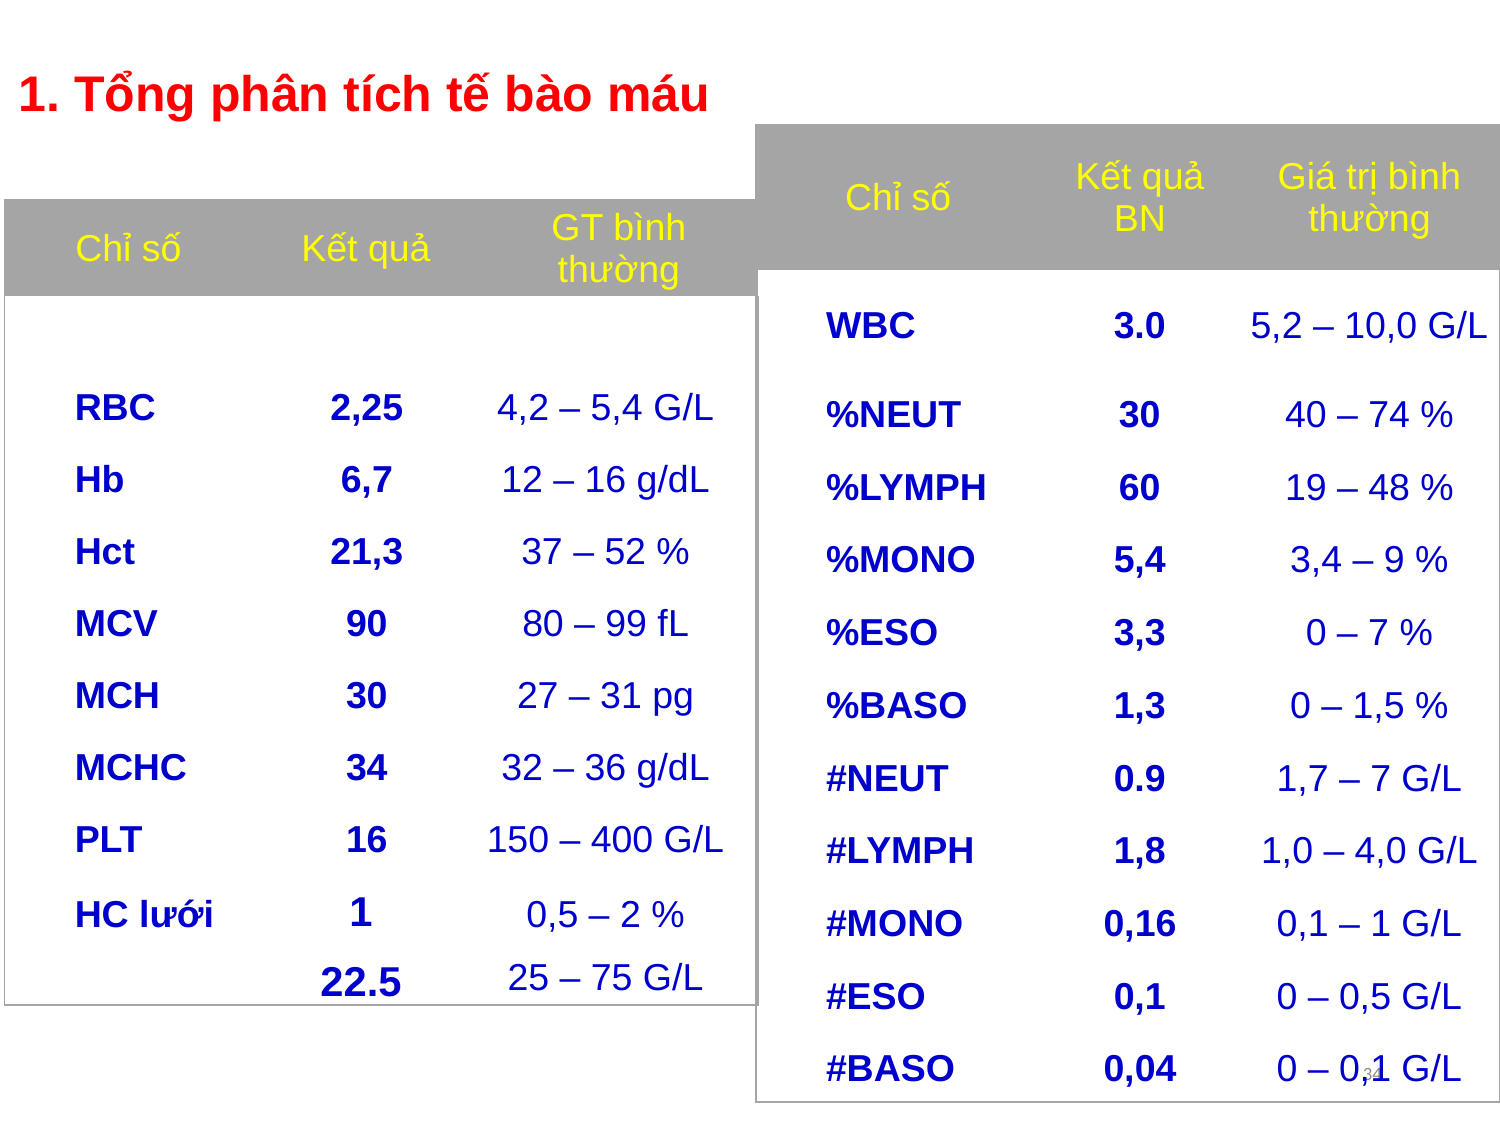

# 1. Tổng phân tích tế bào máu
| Chỉ số | Kết quả BN | Giá trị bình thường |
| --- | --- | --- |
| WBC | 3.0 | 5,2 – 10,0 G/L |
| %NEUT | 30 | 40 – 74 % |
| %LYMPH | 60 | 19 – 48 % |
| %MONO | 5,4 | 3,4 – 9 % |
| %ESO | 3,3 | 0 – 7 % |
| %BASO | 1,3 | 0 – 1,5 % |
| #NEUT | 0.9 | 1,7 – 7 G/L |
| #LYMPH | 1,8 | 1,0 – 4,0 G/L |
| #MONO | 0,16 | 0,1 – 1 G/L |
| #ESO | 0,1 | 0 – 0,5 G/L |
| #BASO | 0,04 | 0 – 0,1 G/L |
| Chỉ số | Kết quả |  |  | GT bình thường |
| --- | --- | --- | --- | --- |
|  |  |  |  |  |
| RBC |  | 2,25 | 4,2 – 5,4 G/L |  |
| Hb |  | 6,7 | 12 – 16 g/dL |  |
| Hct |  | 21,3 | 37 – 52 % |  |
| MCV |  | 90 | 80 – 99 fL |  |
| MCH |  | 30 | 27 – 31 pg |  |
| MCHC |  | 34 | 32 – 36 g/dL |  |
| PLT |  | 16 | 150 – 400 G/L |  |
| HC lưới |  | 1 22.5 | 0,5 – 2 % 25 – 75 G/L |  |
34